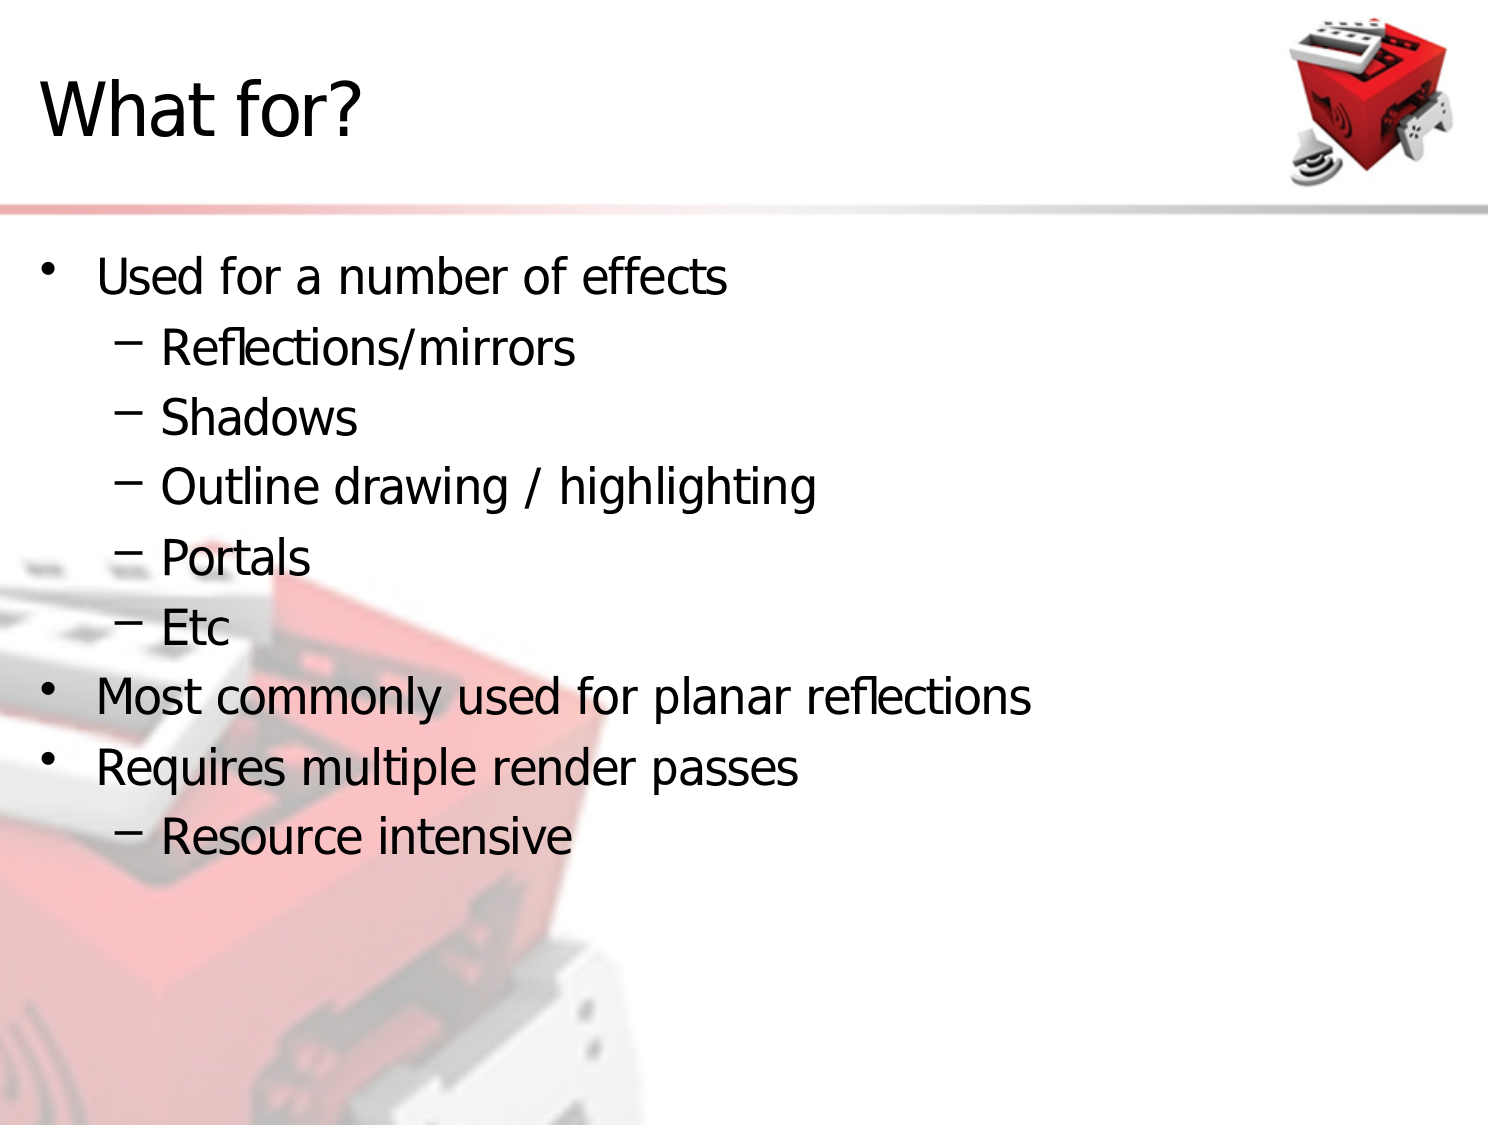

# What for?
Used for a number of effects
Reflections/mirrors
Shadows
Outline drawing / highlighting
Portals
Etc
Most commonly used for planar reflections
Requires multiple render passes
Resource intensive